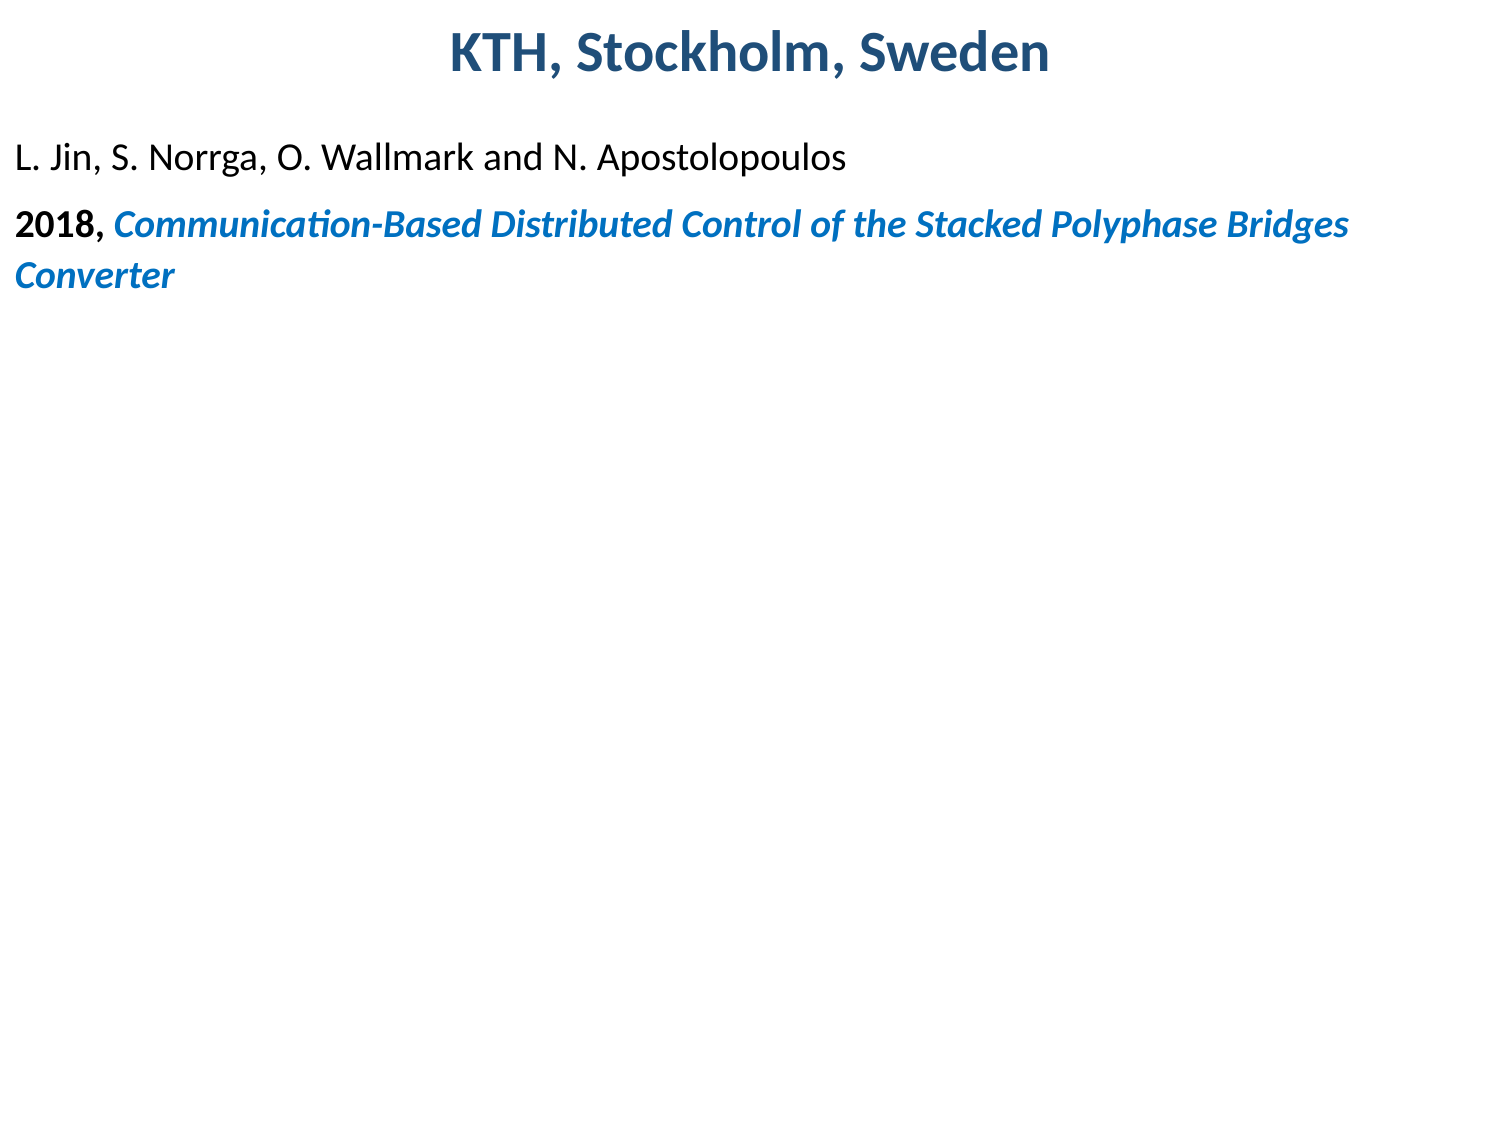

KTH, Stockholm, Sweden
L. Jin, S. Norrga, O. Wallmark and N. Apostolopoulos
2018, Communication-Based Distributed Control of the Stacked Polyphase Bridges Converter